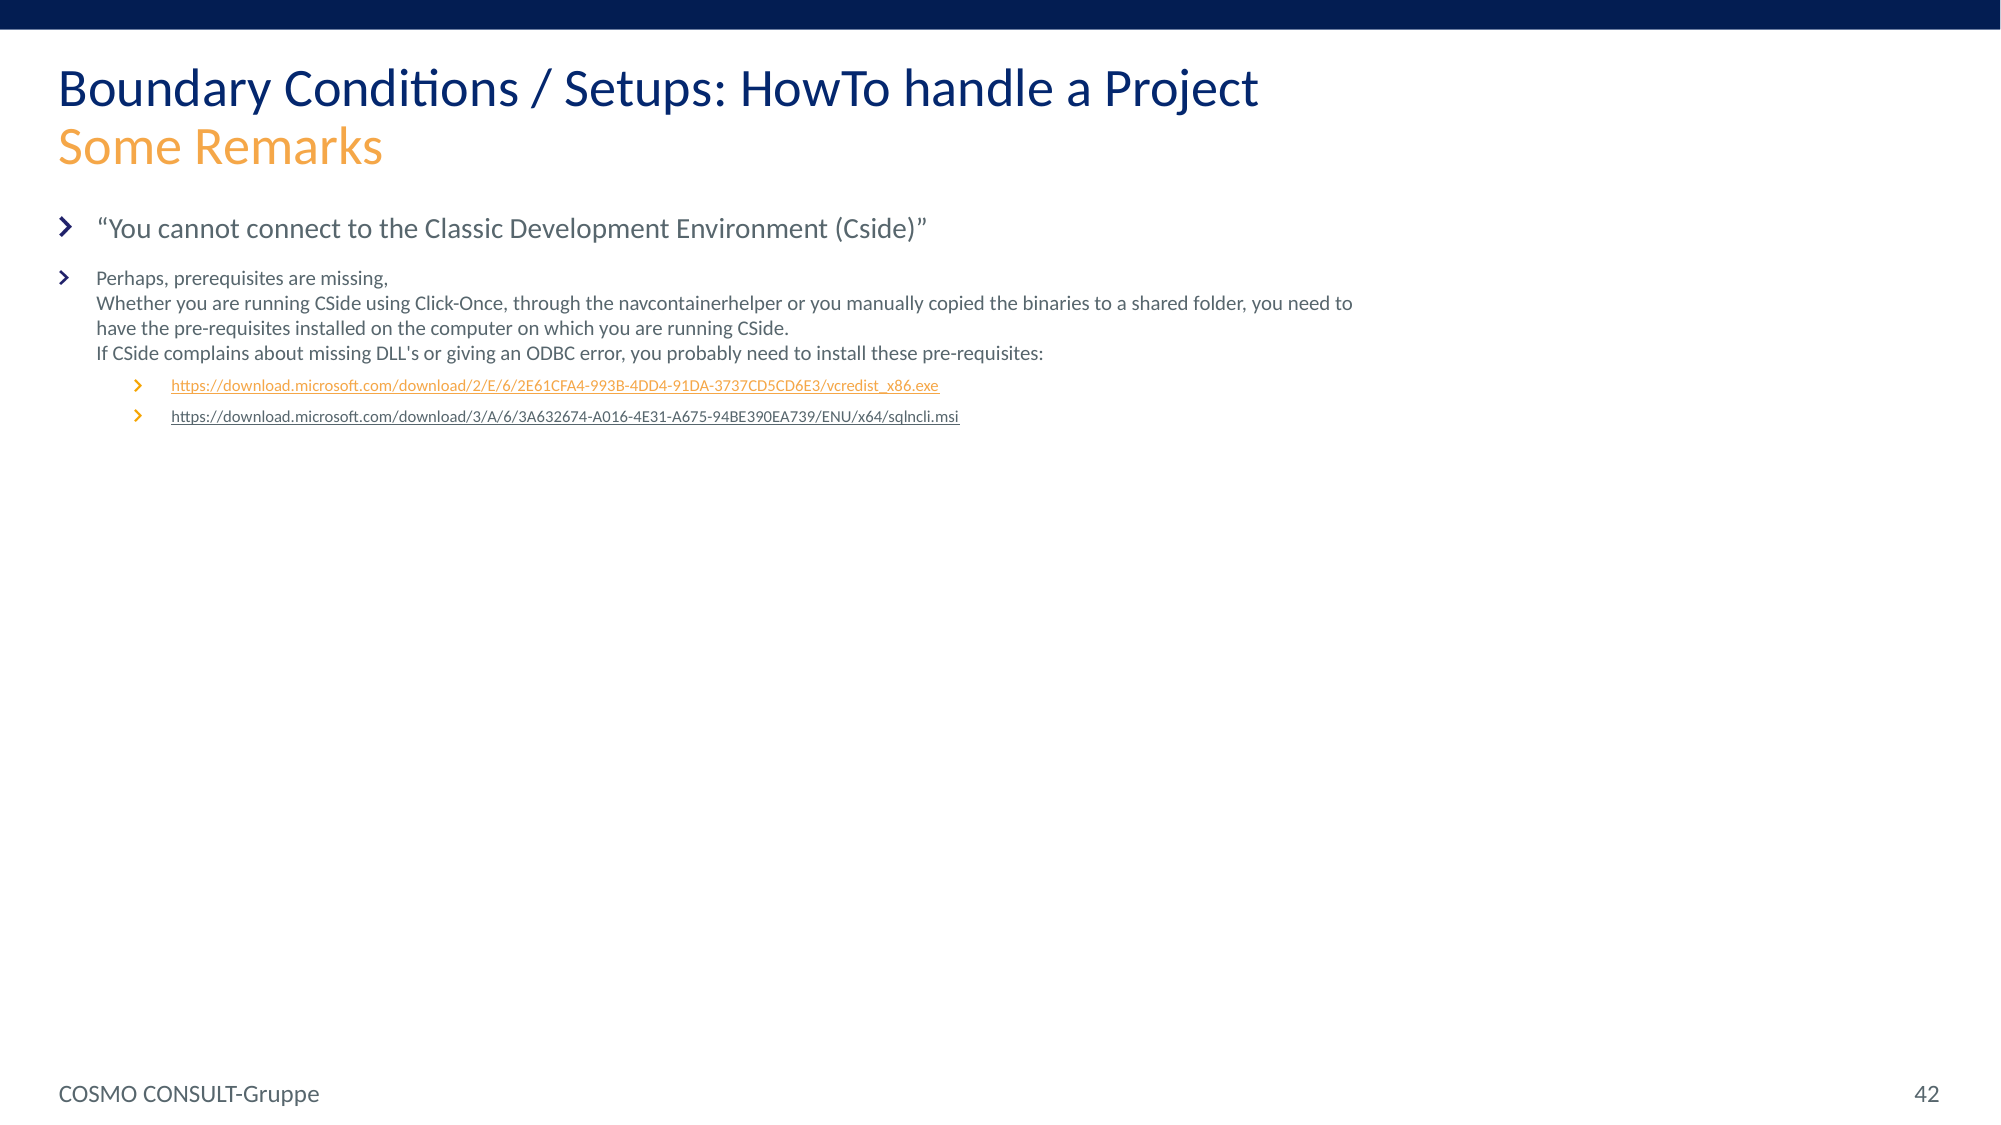

Boundary Conditions / Setups: HowTo handle a Project
Some Remarks
“You cannot connect to the Classic Development Environment (Cside)”
Perhaps, prerequisites are missing,
Whether you are running CSide using Click-Once, through the navcontainerhelper or you manually copied the binaries to a shared folder, you need to have the pre-requisites installed on the computer on which you are running CSide.
If CSide complains about missing DLL's or giving an ODBC error, you probably need to install these pre-requisites:
https://download.microsoft.com/download/2/E/6/2E61CFA4-993B-4DD4-91DA-3737CD5CD6E3/vcredist_x86.exe
https://download.microsoft.com/download/3/A/6/3A632674-A016-4E31-A675-94BE390EA739/ENU/x64/sqlncli.msi
COSMO CONSULT-Gruppe
 42